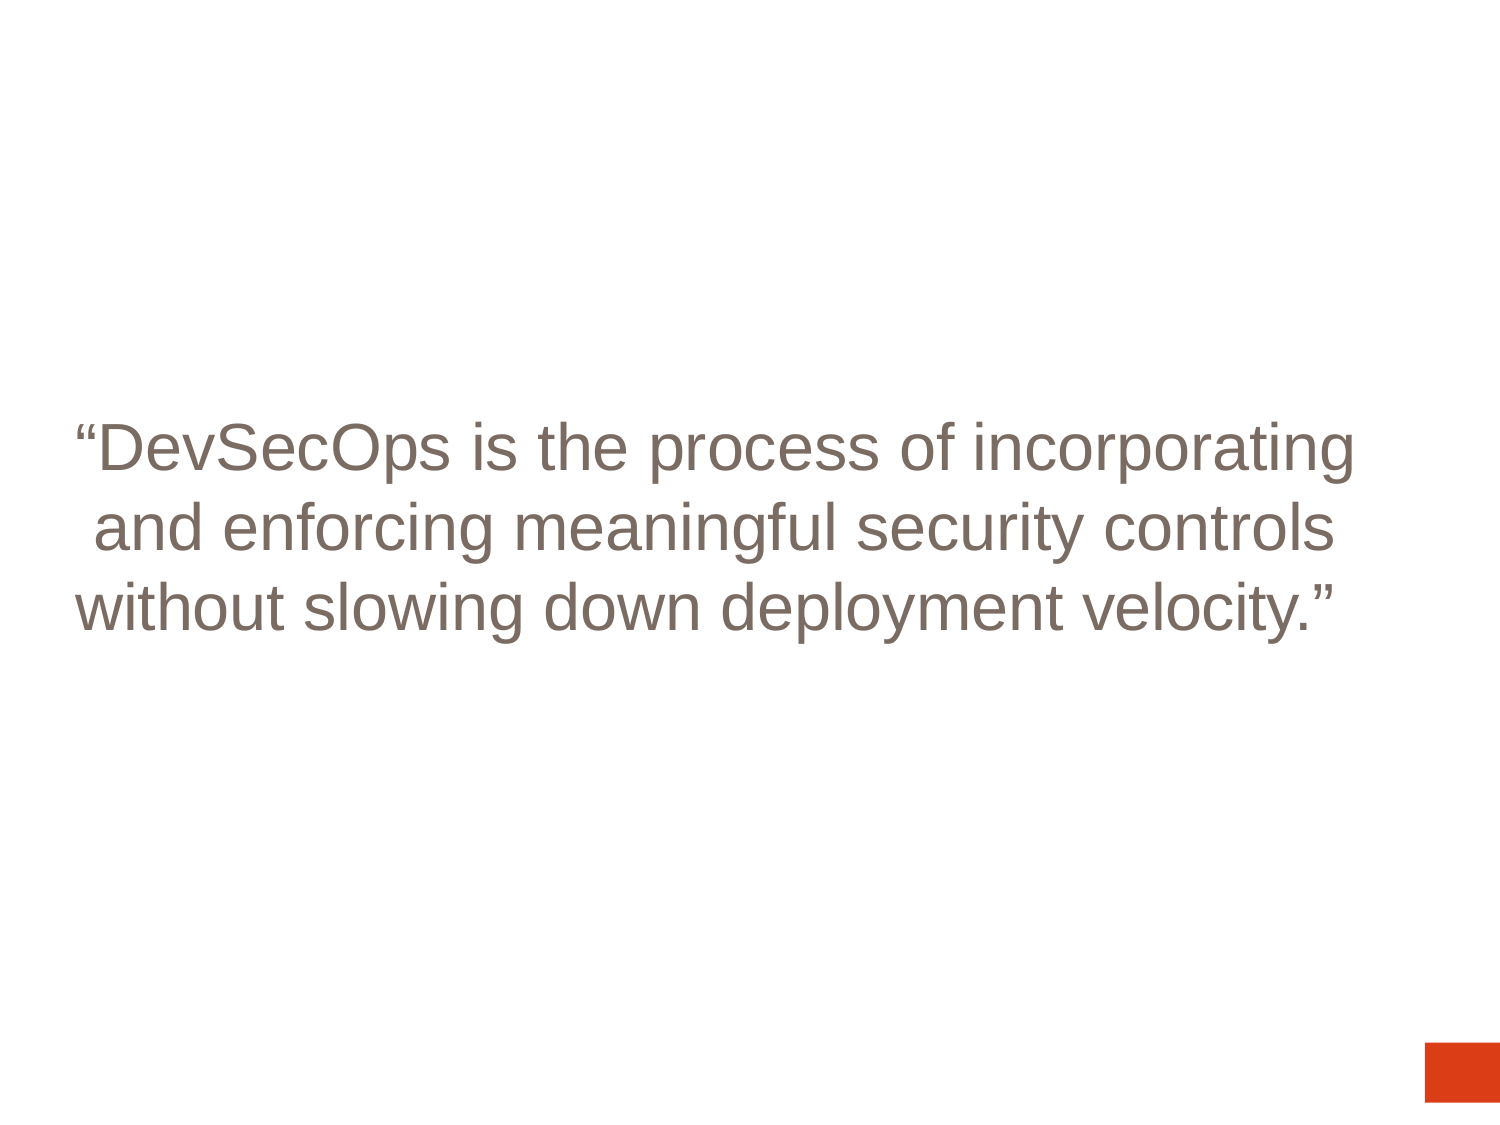

# “DevSecOps is the process of incorporating  and enforcing meaningful security controls  without slowing down deployment velocity.”